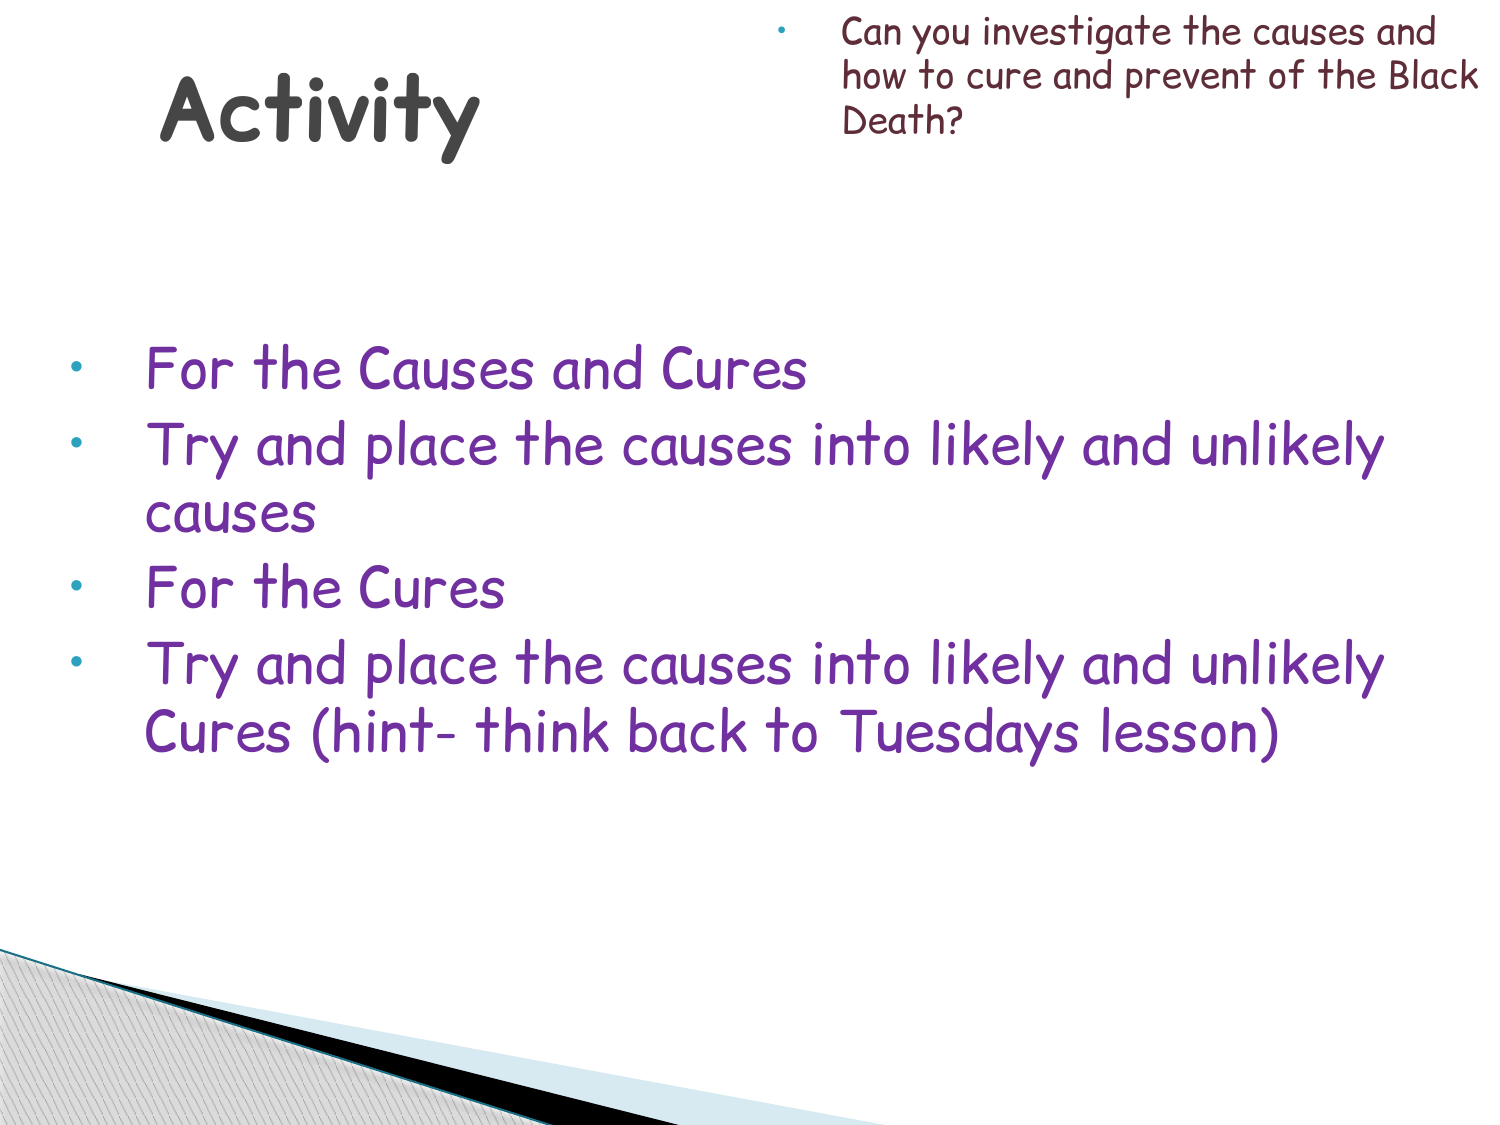

Can you investigate the causes and how to cure and prevent of the Black Death?
Activity
For the Causes and Cures
Try and place the causes into likely and unlikely causes
For the Cures
Try and place the causes into likely and unlikely Cures (hint- think back to Tuesdays lesson)